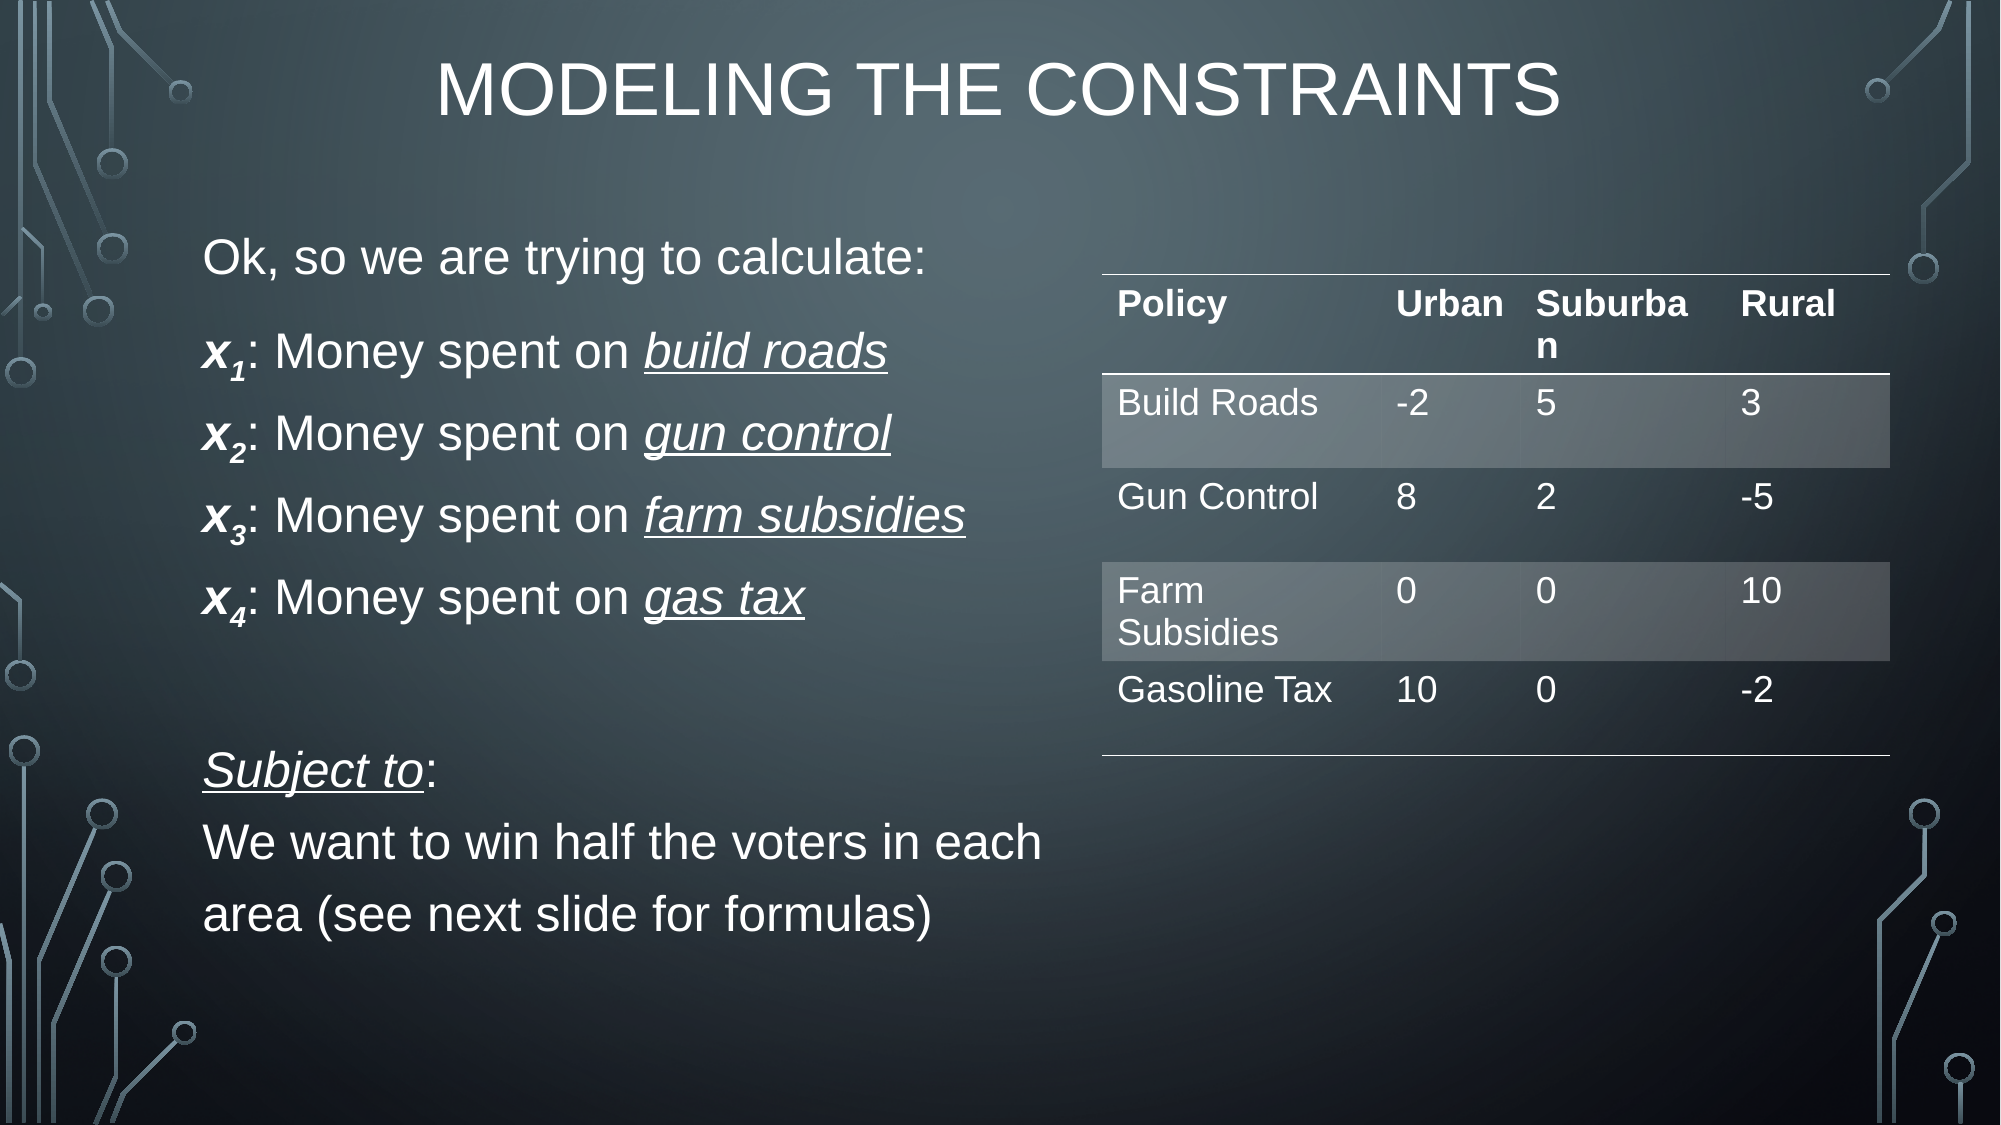

# Modeling the constraints
Ok, so we are trying to calculate:
x1: Money spent on build roads
x2: Money spent on gun control
x3: Money spent on farm subsidies
x4: Money spent on gas tax
Subject to:
We want to win half the voters in each area (see next slide for formulas)
| Policy | Urban | Suburban | Rural |
| --- | --- | --- | --- |
| Build Roads | -2 | 5 | 3 |
| Gun Control | 8 | 2 | -5 |
| Farm Subsidies | 0 | 0 | 10 |
| Gasoline Tax | 10 | 0 | -2 |